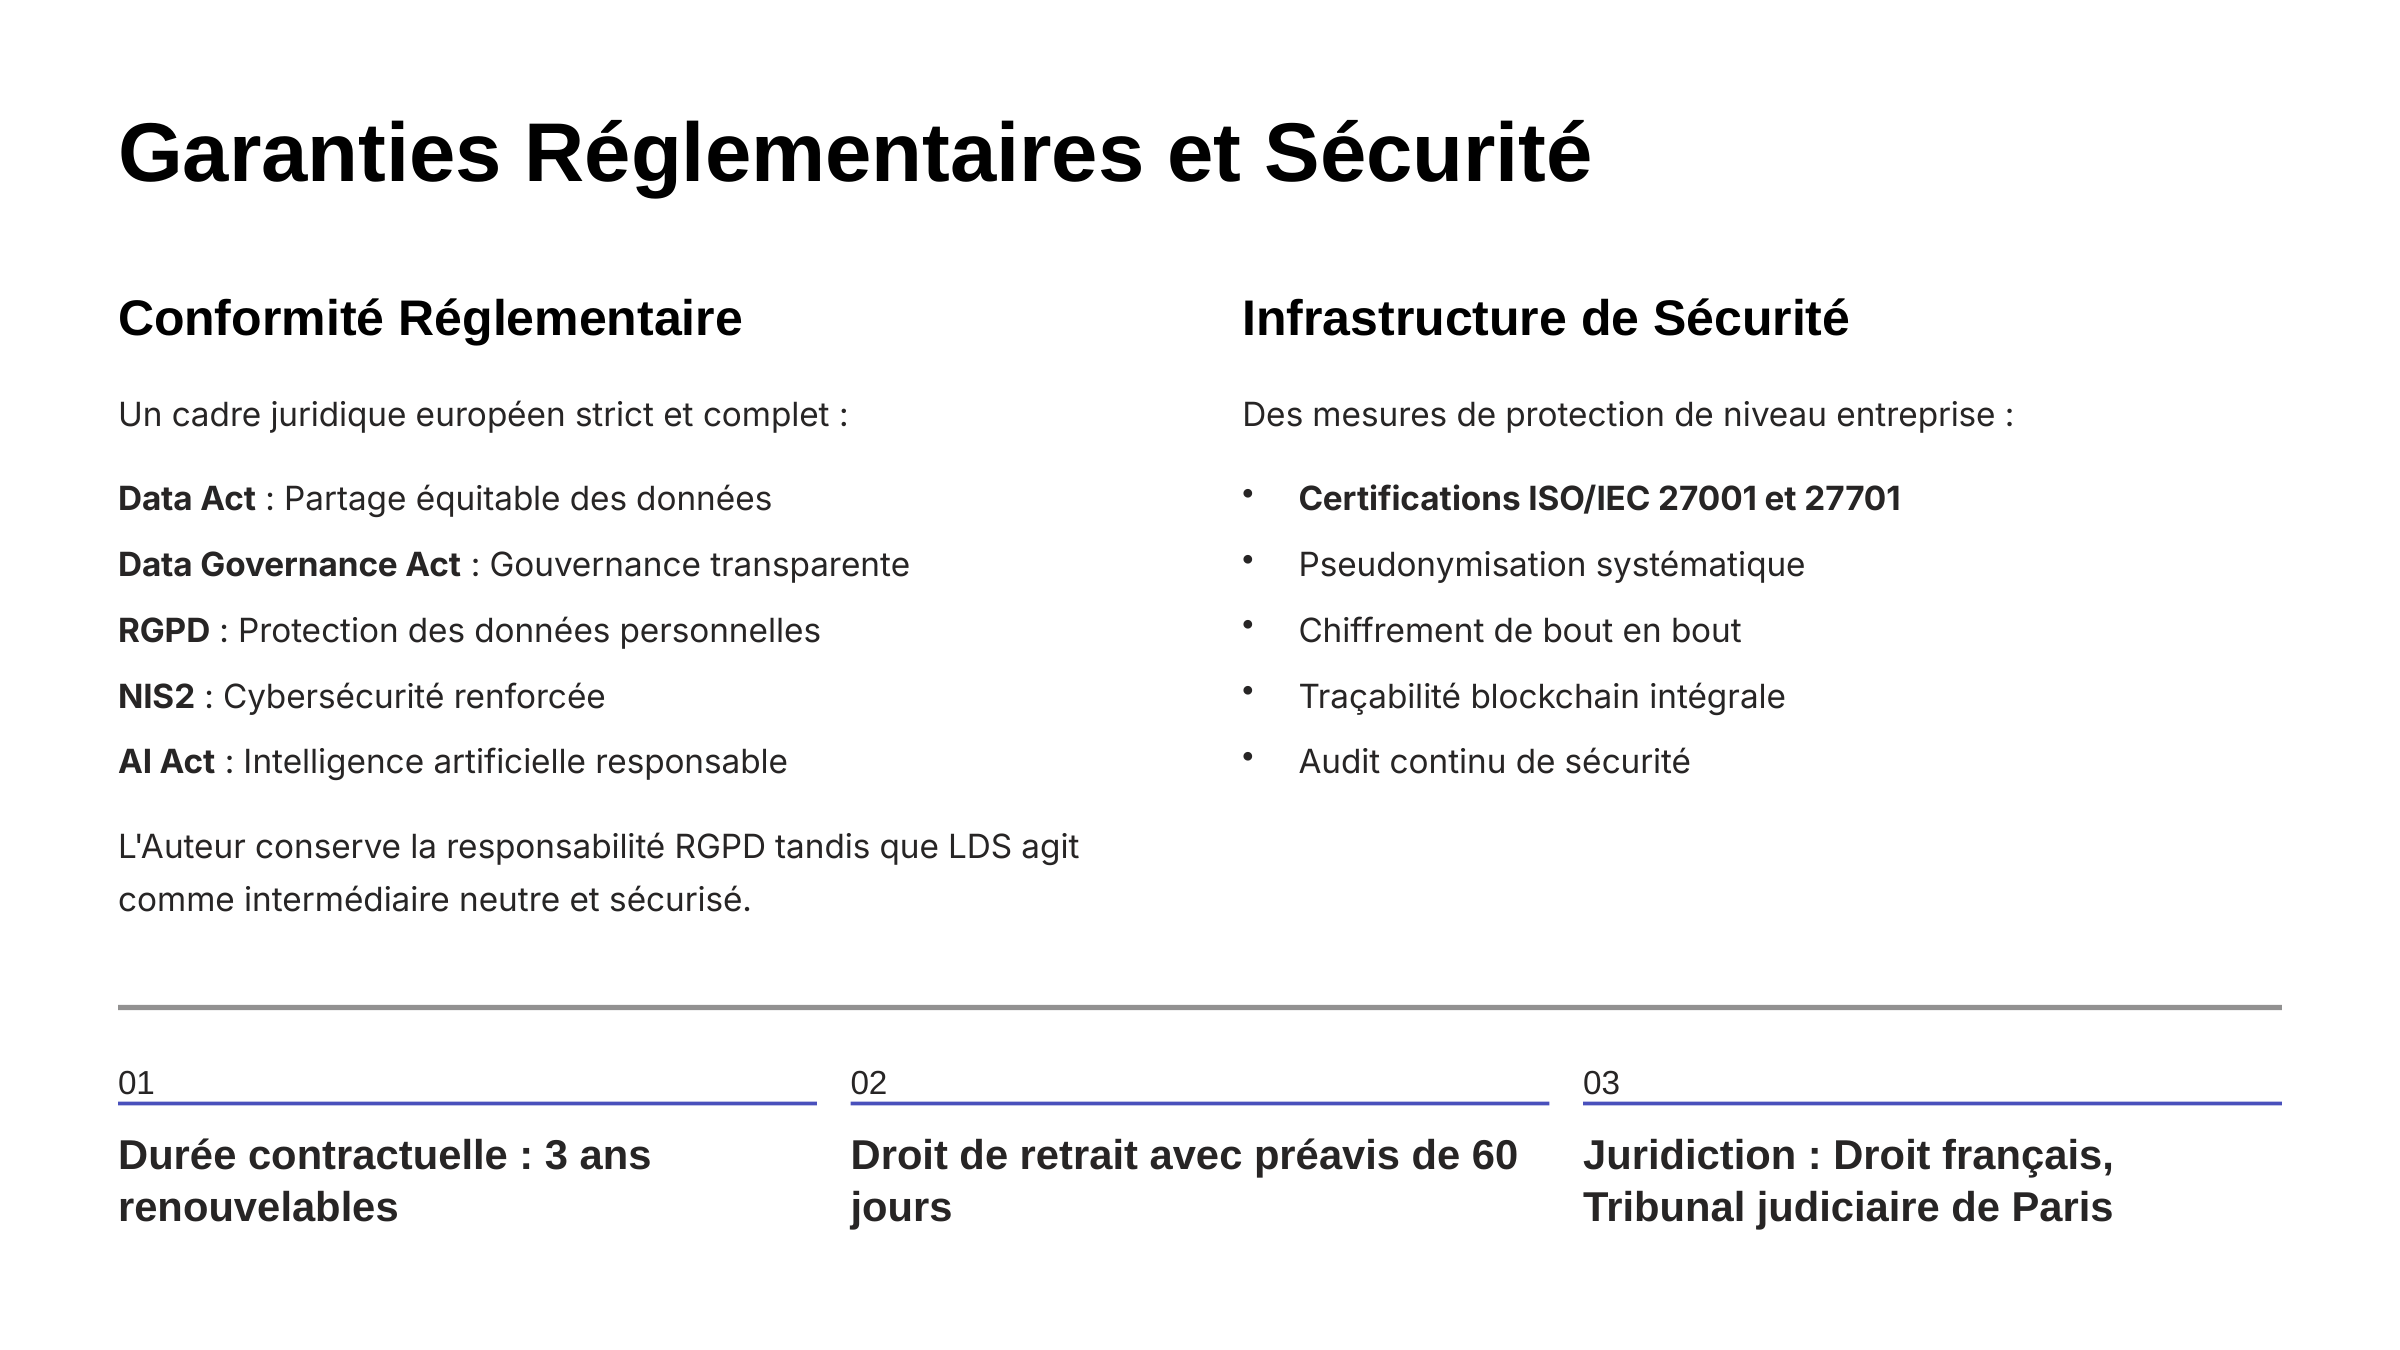

Garanties Réglementaires et Sécurité
Conformité Réglementaire
Infrastructure de Sécurité
Un cadre juridique européen strict et complet :
Des mesures de protection de niveau entreprise :
Data Act : Partage équitable des données
Certifications ISO/IEC 27001 et 27701
Data Governance Act : Gouvernance transparente
Pseudonymisation systématique
RGPD : Protection des données personnelles
Chiffrement de bout en bout
NIS2 : Cybersécurité renforcée
Traçabilité blockchain intégrale
AI Act : Intelligence artificielle responsable
Audit continu de sécurité
L'Auteur conserve la responsabilité RGPD tandis que LDS agit comme intermédiaire neutre et sécurisé.

01
02
03

Durée contractuelle : 3 ans renouvelables
Droit de retrait avec préavis de 60 jours
Juridiction : Droit français, Tribunal judiciaire de Paris